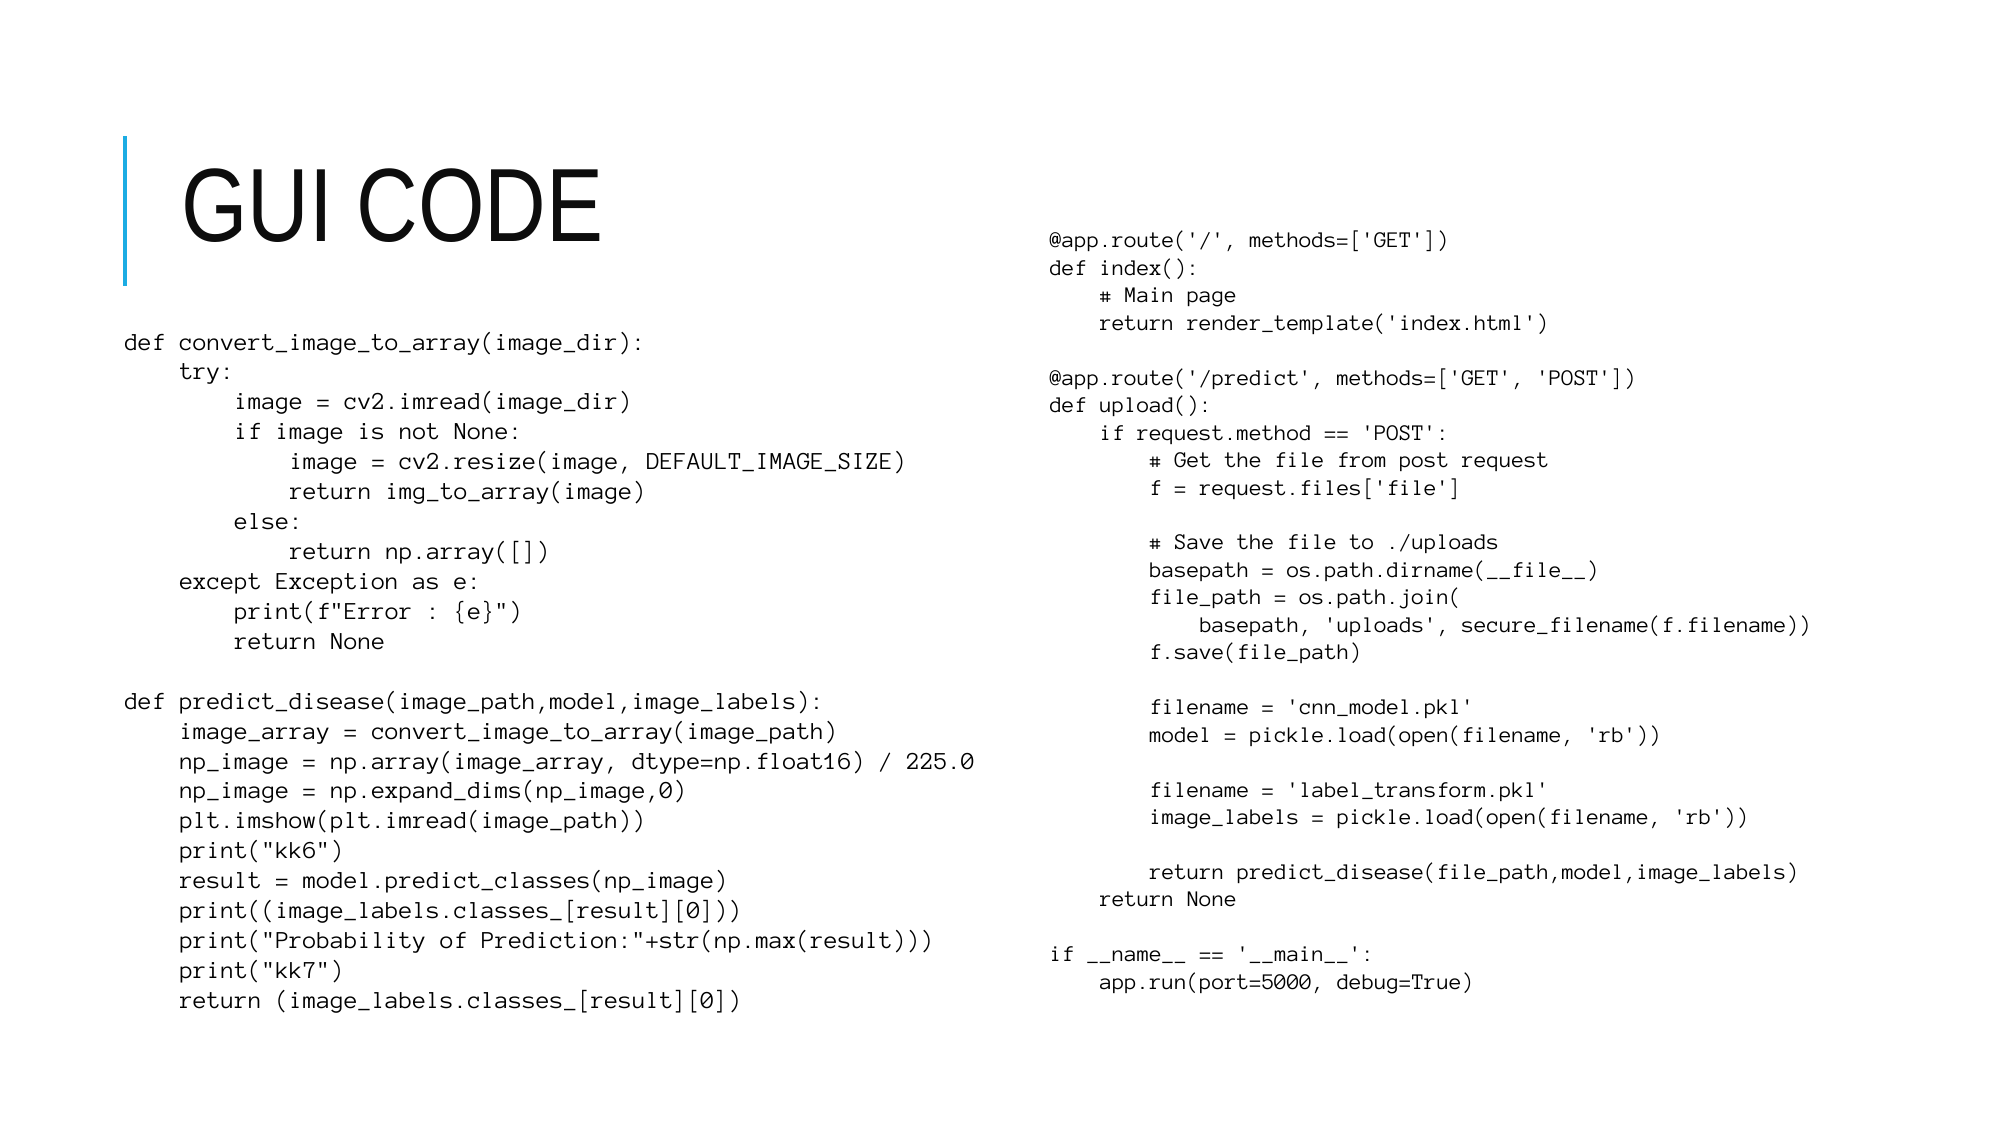

# GUI CODE
@app.route('/', methods=['GET'])
def index():
    # Main page
    return render_template('index.html')
@app.route('/predict', methods=['GET', 'POST'])
def upload():
    if request.method == 'POST':
        # Get the file from post request
        f = request.files['file']
        # Save the file to ./uploads
        basepath = os.path.dirname(__file__)
        file_path = os.path.join(
            basepath, 'uploads', secure_filename(f.filename))
        f.save(file_path)

        filename = 'cnn_model.pkl'
        model = pickle.load(open(filename, 'rb'))

        filename = 'label_transform.pkl'
        image_labels = pickle.load(open(filename, 'rb'))

        return predict_disease(file_path,model,image_labels)
    return None
if __name__ == '__main__':
    app.run(port=5000, debug=True)
def convert_image_to_array(image_dir):
    try:
        image = cv2.imread(image_dir)
        if image is not None:
            image = cv2.resize(image, DEFAULT_IMAGE_SIZE)
            return img_to_array(image)
        else:
            return np.array([])
    except Exception as e:
        print(f"Error : {e}")
        return None
def predict_disease(image_path,model,image_labels):
    image_array = convert_image_to_array(image_path)
    np_image = np.array(image_array, dtype=np.float16) / 225.0
    np_image = np.expand_dims(np_image,0)
    plt.imshow(plt.imread(image_path))
    print("kk6")
    result = model.predict_classes(np_image)
    print((image_labels.classes_[result][0]))
    print("Probability of Prediction:"+str(np.max(result)))
    print("kk7")
    return (image_labels.classes_[result][0])